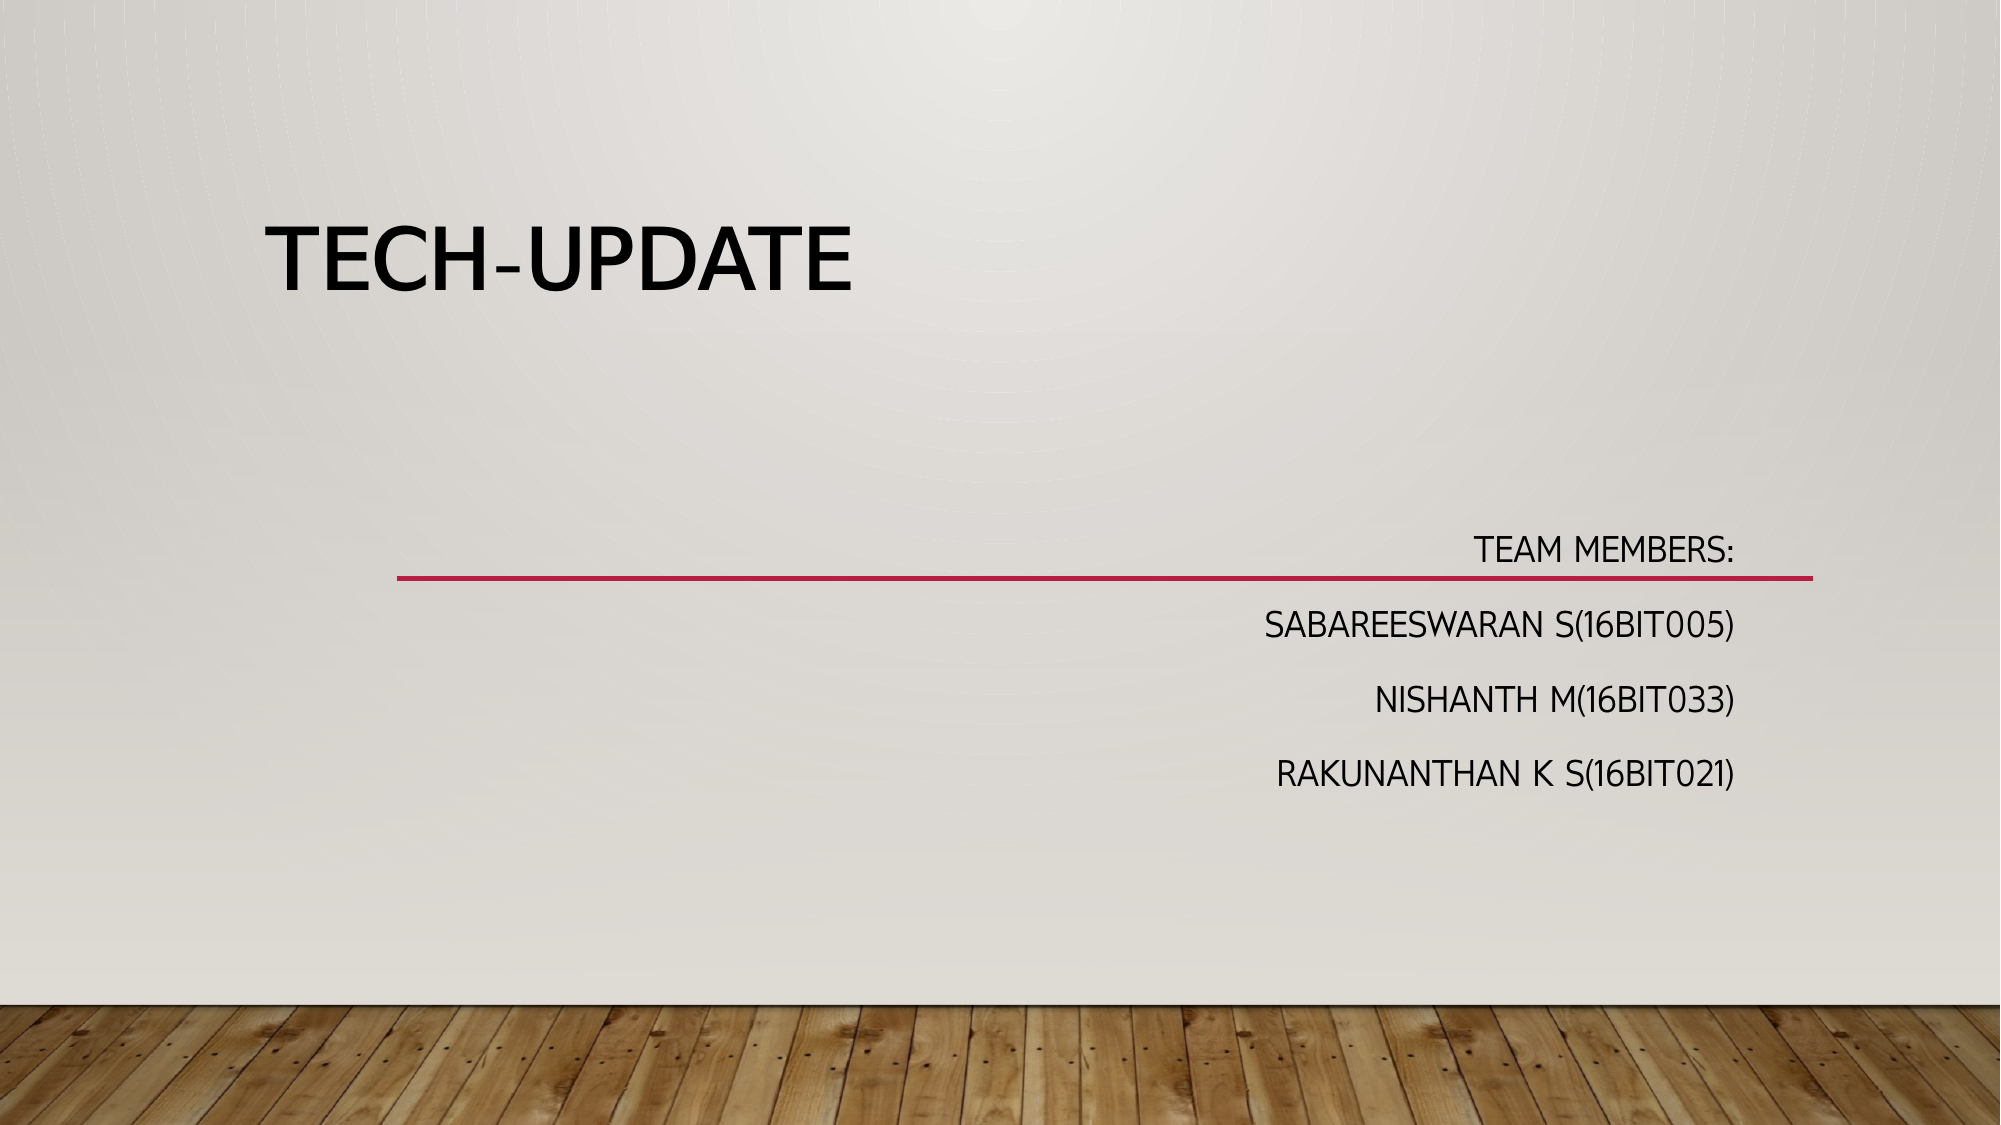

# Tech-update
Team Members:
Sabareeswaran s(16bit005)
NISHANTH m(16bit033)
Rakunanthan k s(16bit021)